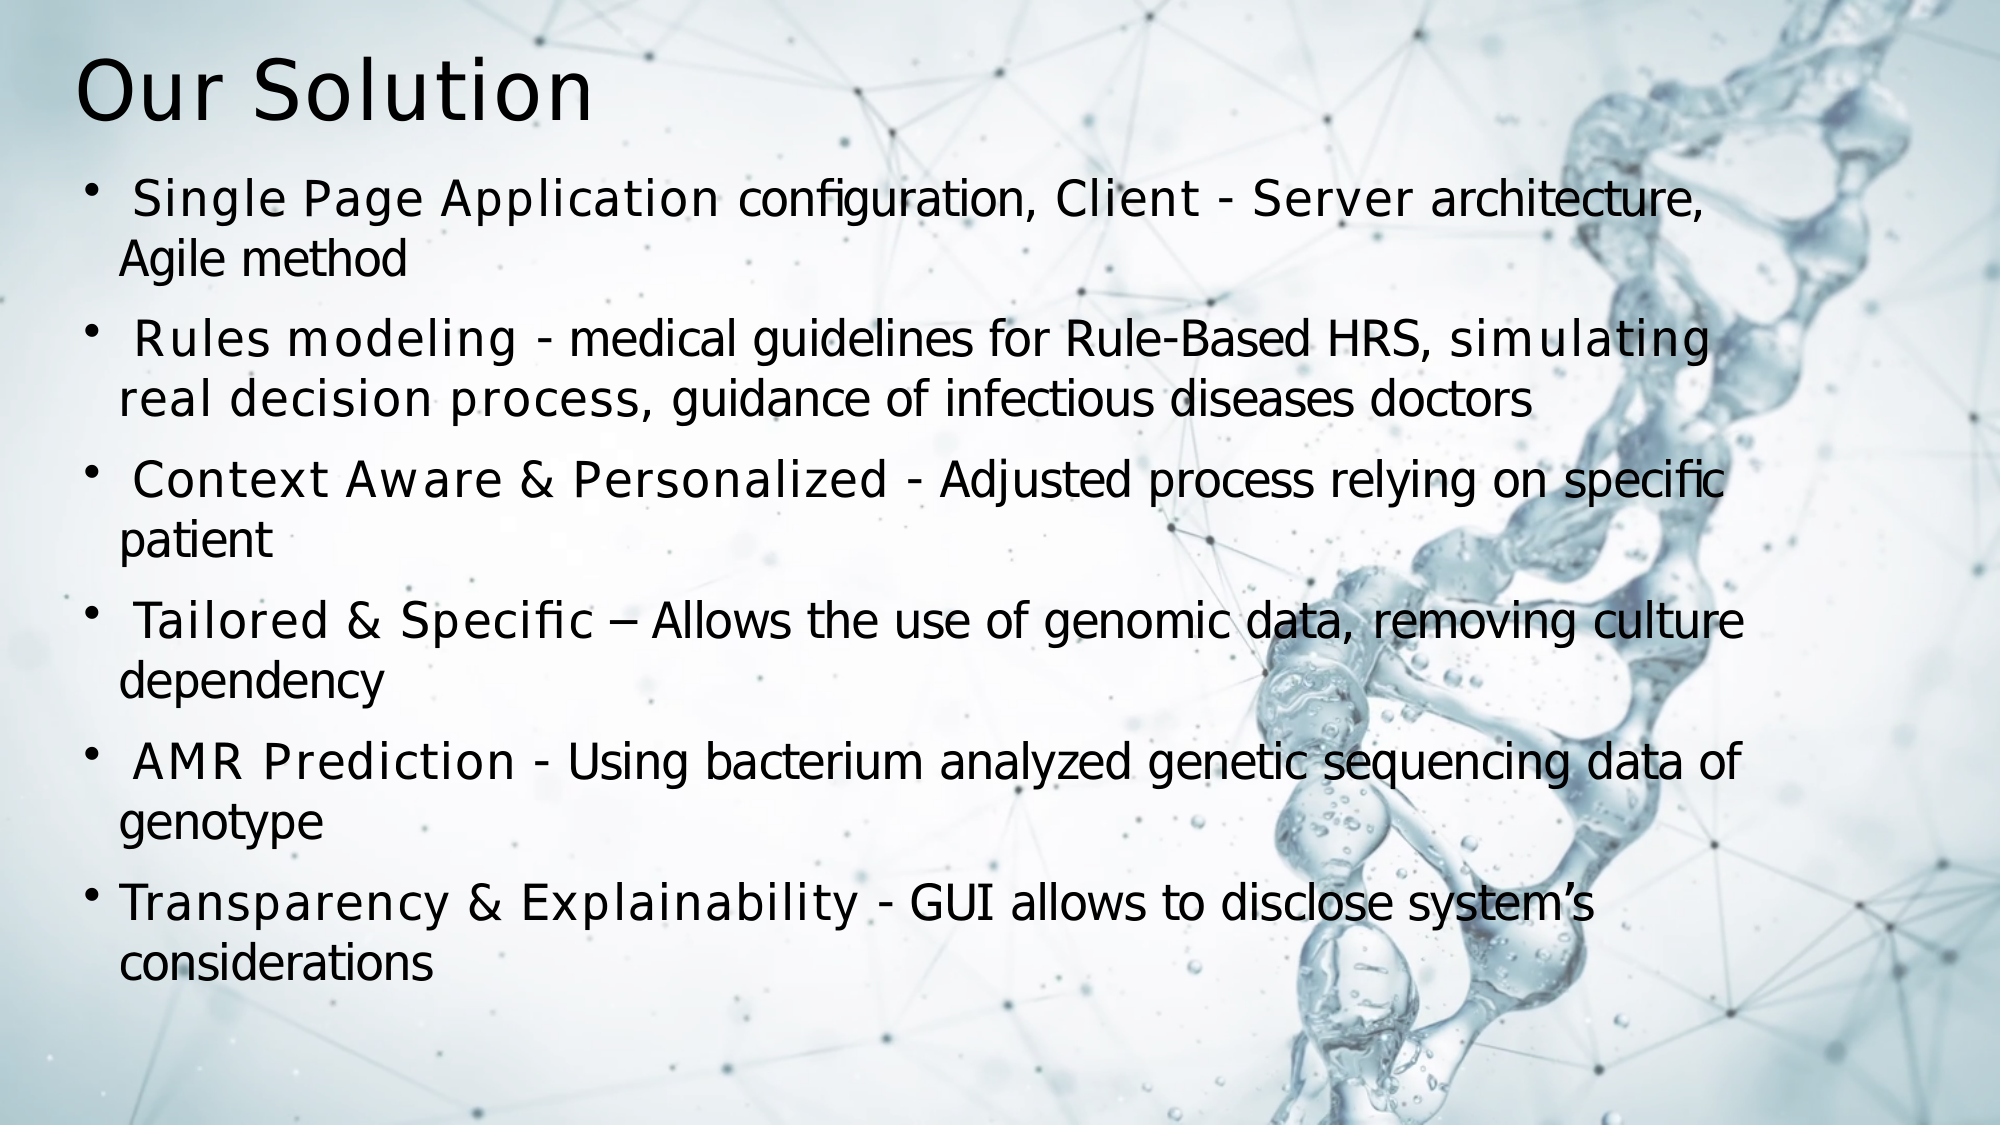

# Our Solution
 Single Page Application configuration, Client - Server architecture,    Agile method
 Rules modeling - medical guidelines for Rule-Based HRS, simulating real decision process, guidance of infectious diseases doctors
 Context Aware & Personalized - Adjusted process relying on specific   patient
 Tailored & Specific – Allows the use of genomic data, removing culture dependency
 AMR Prediction - Using bacterium analyzed genetic sequencing data of genotype
Transparency & Explainability - GUI allows to disclose system’s considerations